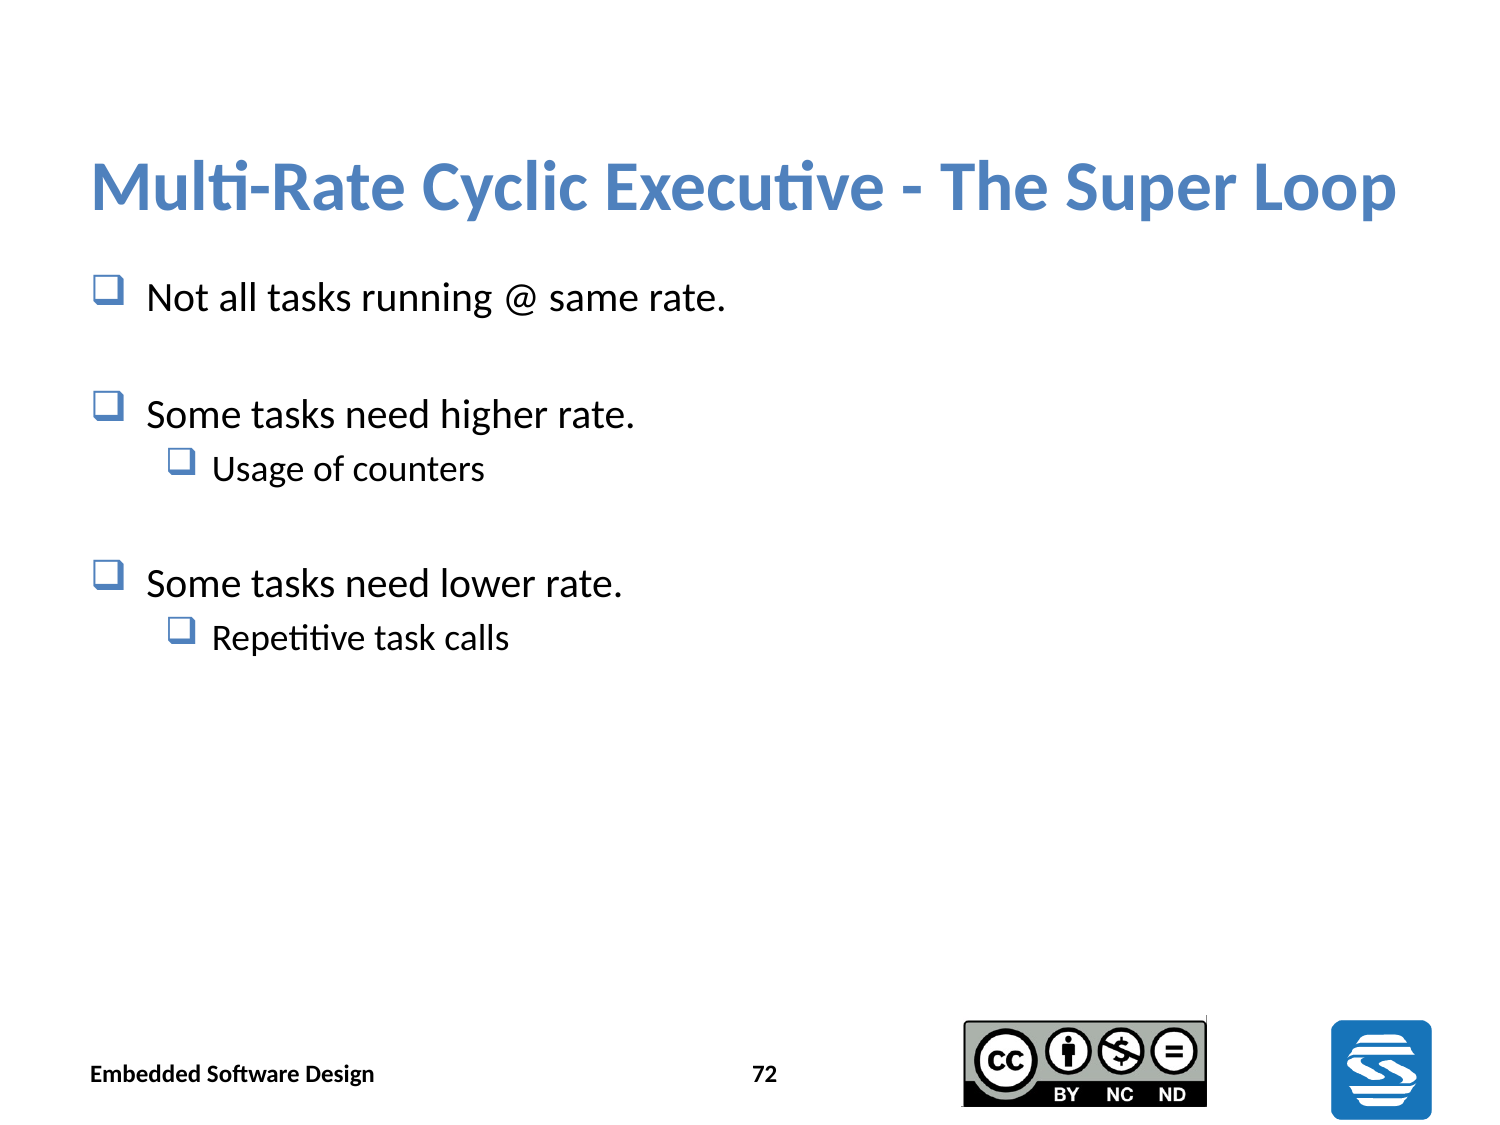

# Multi-Rate Cyclic Executive - The Super Loop
Not all tasks running @ same rate.

Some tasks need higher rate.
Usage of counters

Some tasks need lower rate.
Repetitive task calls
Embedded Software Design
72